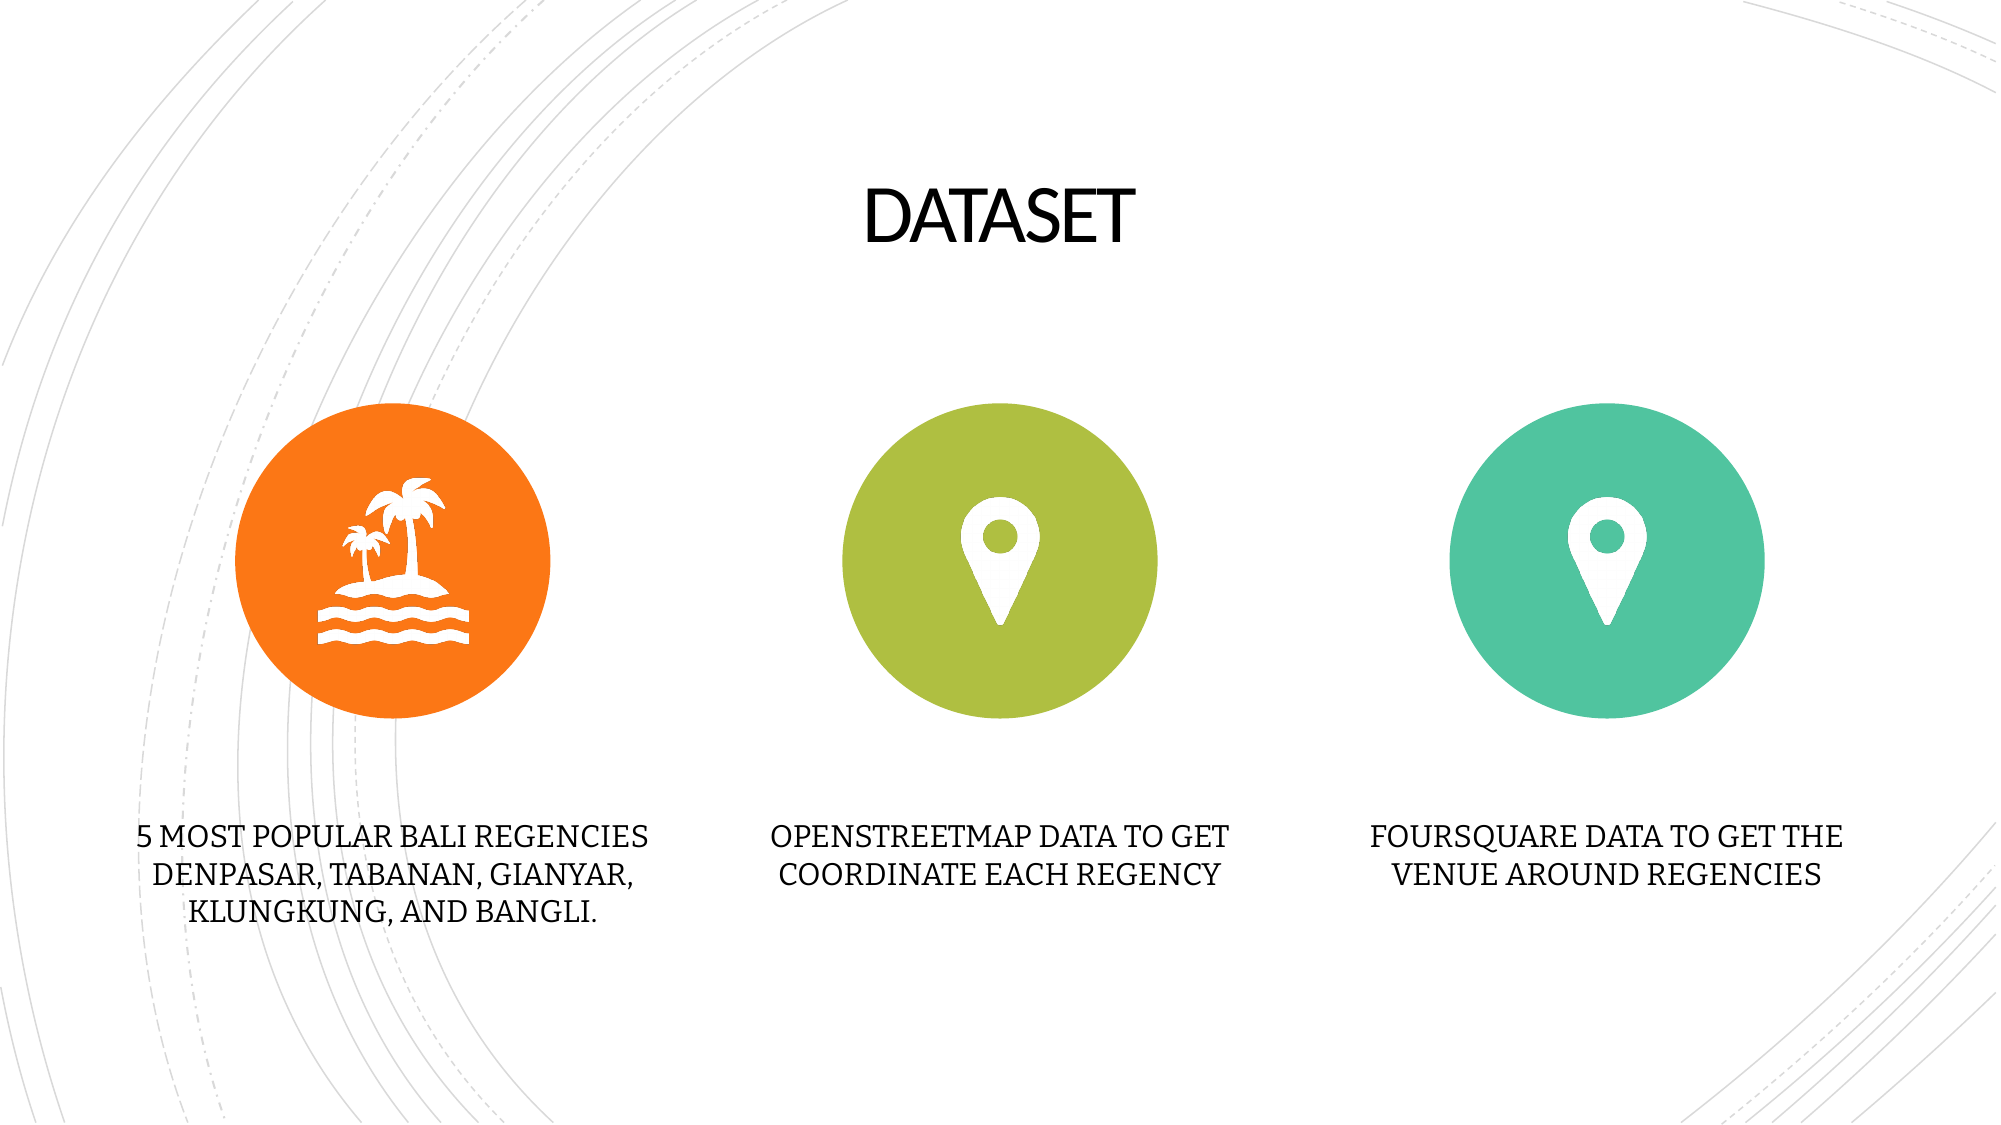

# DATASET
5 Most Popular Bali Regencies Denpasar, Tabanan, Gianyar, Klungkung, and Bangli.
OpenStreetMap Data to get coordinate each regency
Foursquare Data to get the venue around regencies